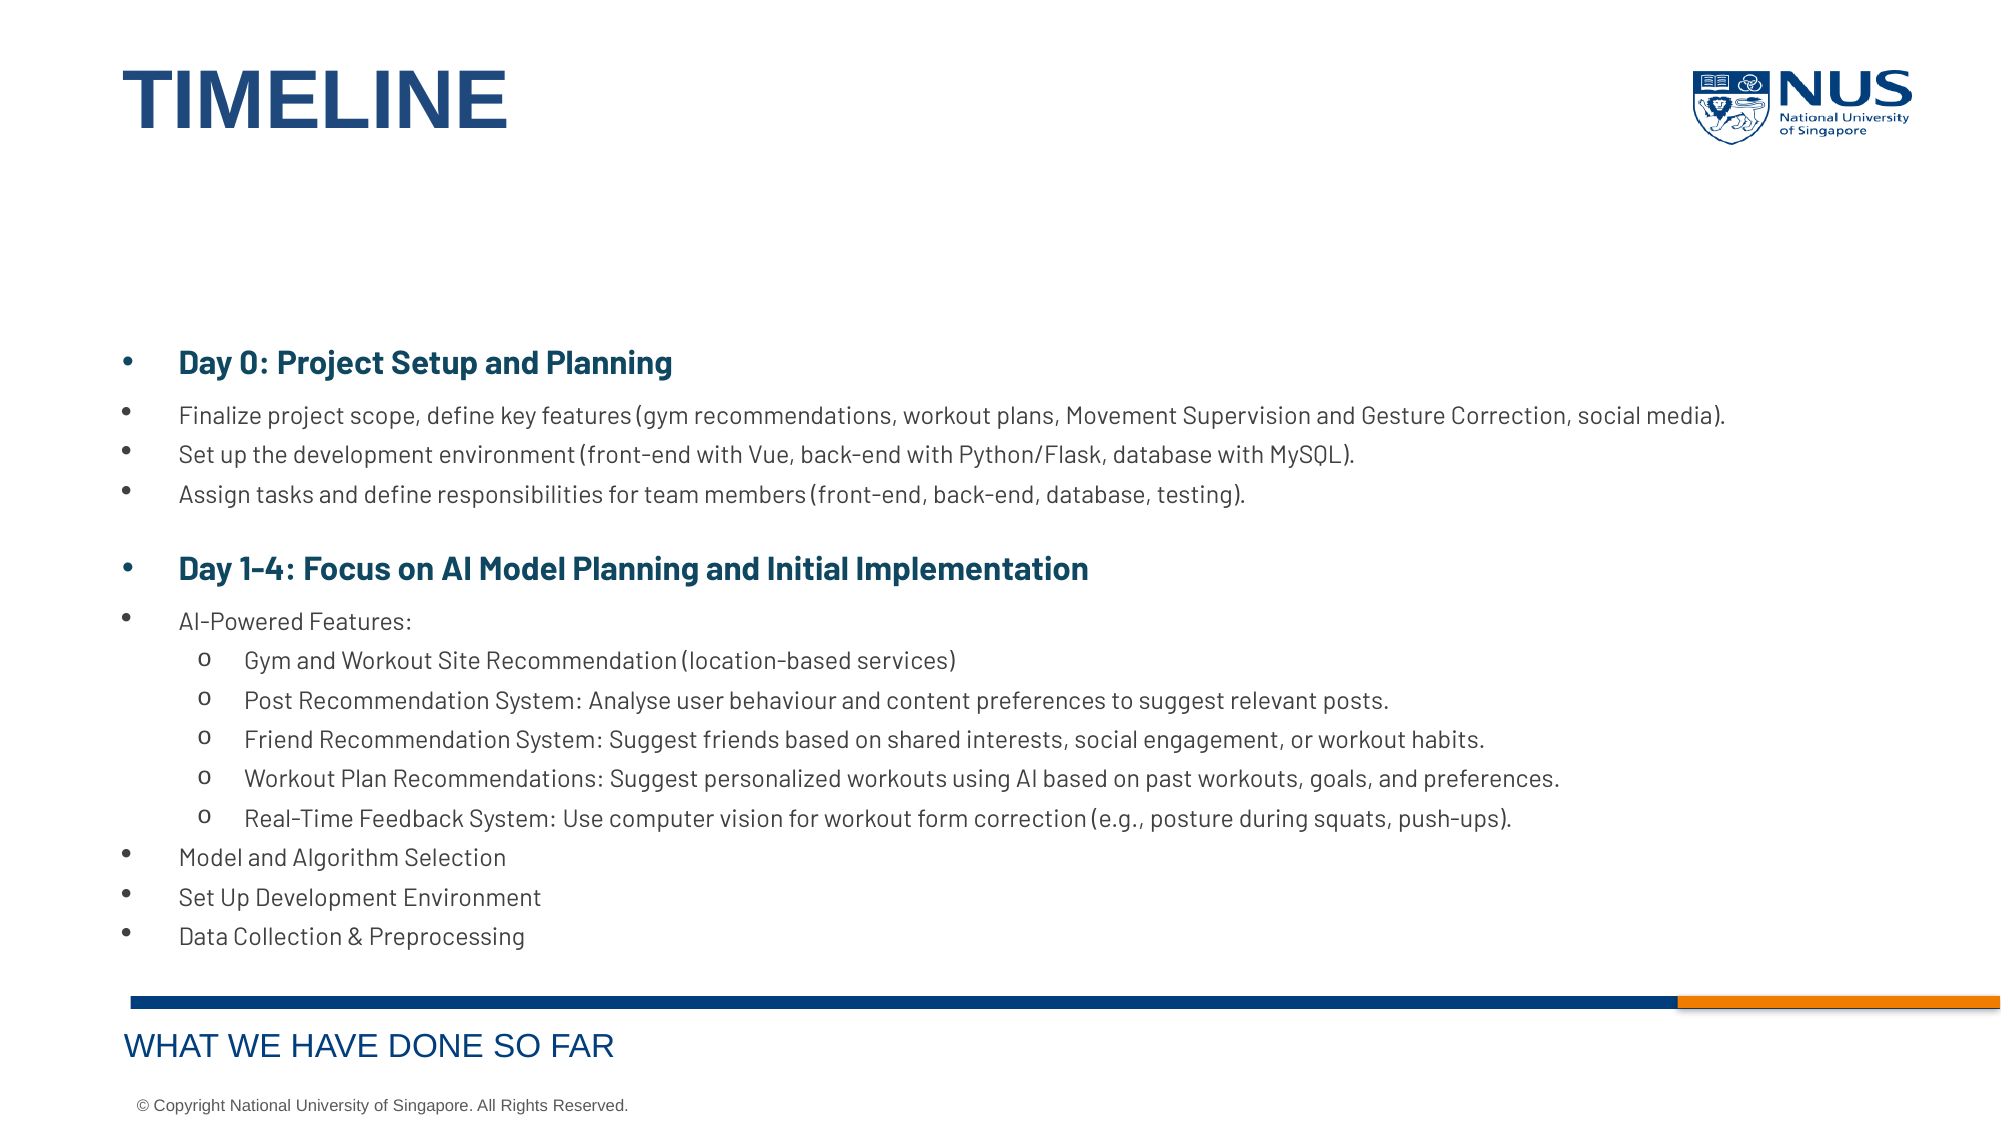

# timeline
Day 0: Project Setup and Planning
Finalize project scope, define key features (gym recommendations, workout plans, Movement Supervision and Gesture Correction, social media).
Set up the development environment (front-end with Vue, back-end with Python/Flask, database with MySQL).
Assign tasks and define responsibilities for team members (front-end, back-end, database, testing).
Day 1-4: Focus on AI Model Planning and Initial Implementation
AI-Powered Features:
Gym and Workout Site Recommendation (location-based services)
Post Recommendation System: Analyse user behaviour and content preferences to suggest relevant posts.
Friend Recommendation System: Suggest friends based on shared interests, social engagement, or workout habits.
Workout Plan Recommendations: Suggest personalized workouts using AI based on past workouts, goals, and preferences.
Real-Time Feedback System: Use computer vision for workout form correction (e.g., posture during squats, push-ups).
Model and Algorithm Selection
Set Up Development Environment
Data Collection & Preprocessing

What we have done so far